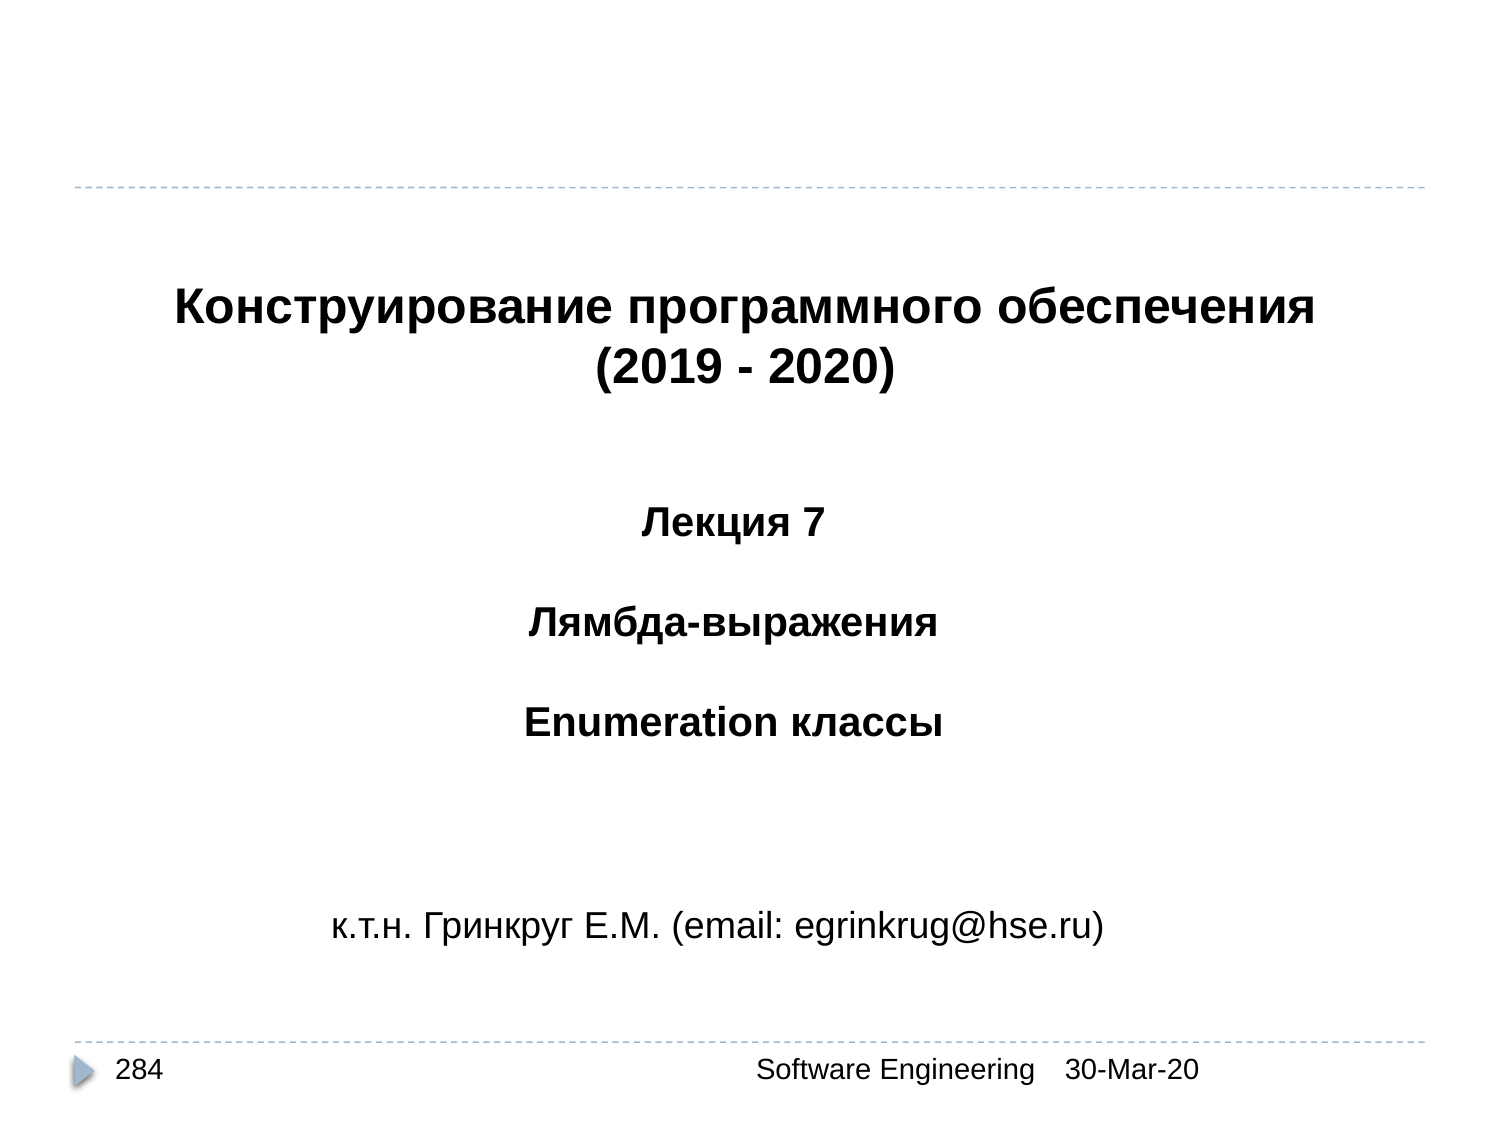

Конструирование программного обеспечения
(2019 - 2020)
Лекция 7

Лямбда-выражения

Enumeration классы
к.т.н. Гринкруг Е.М. (email: egrinkrug@hse.ru)
284
Software Engineering
30-Mar-20